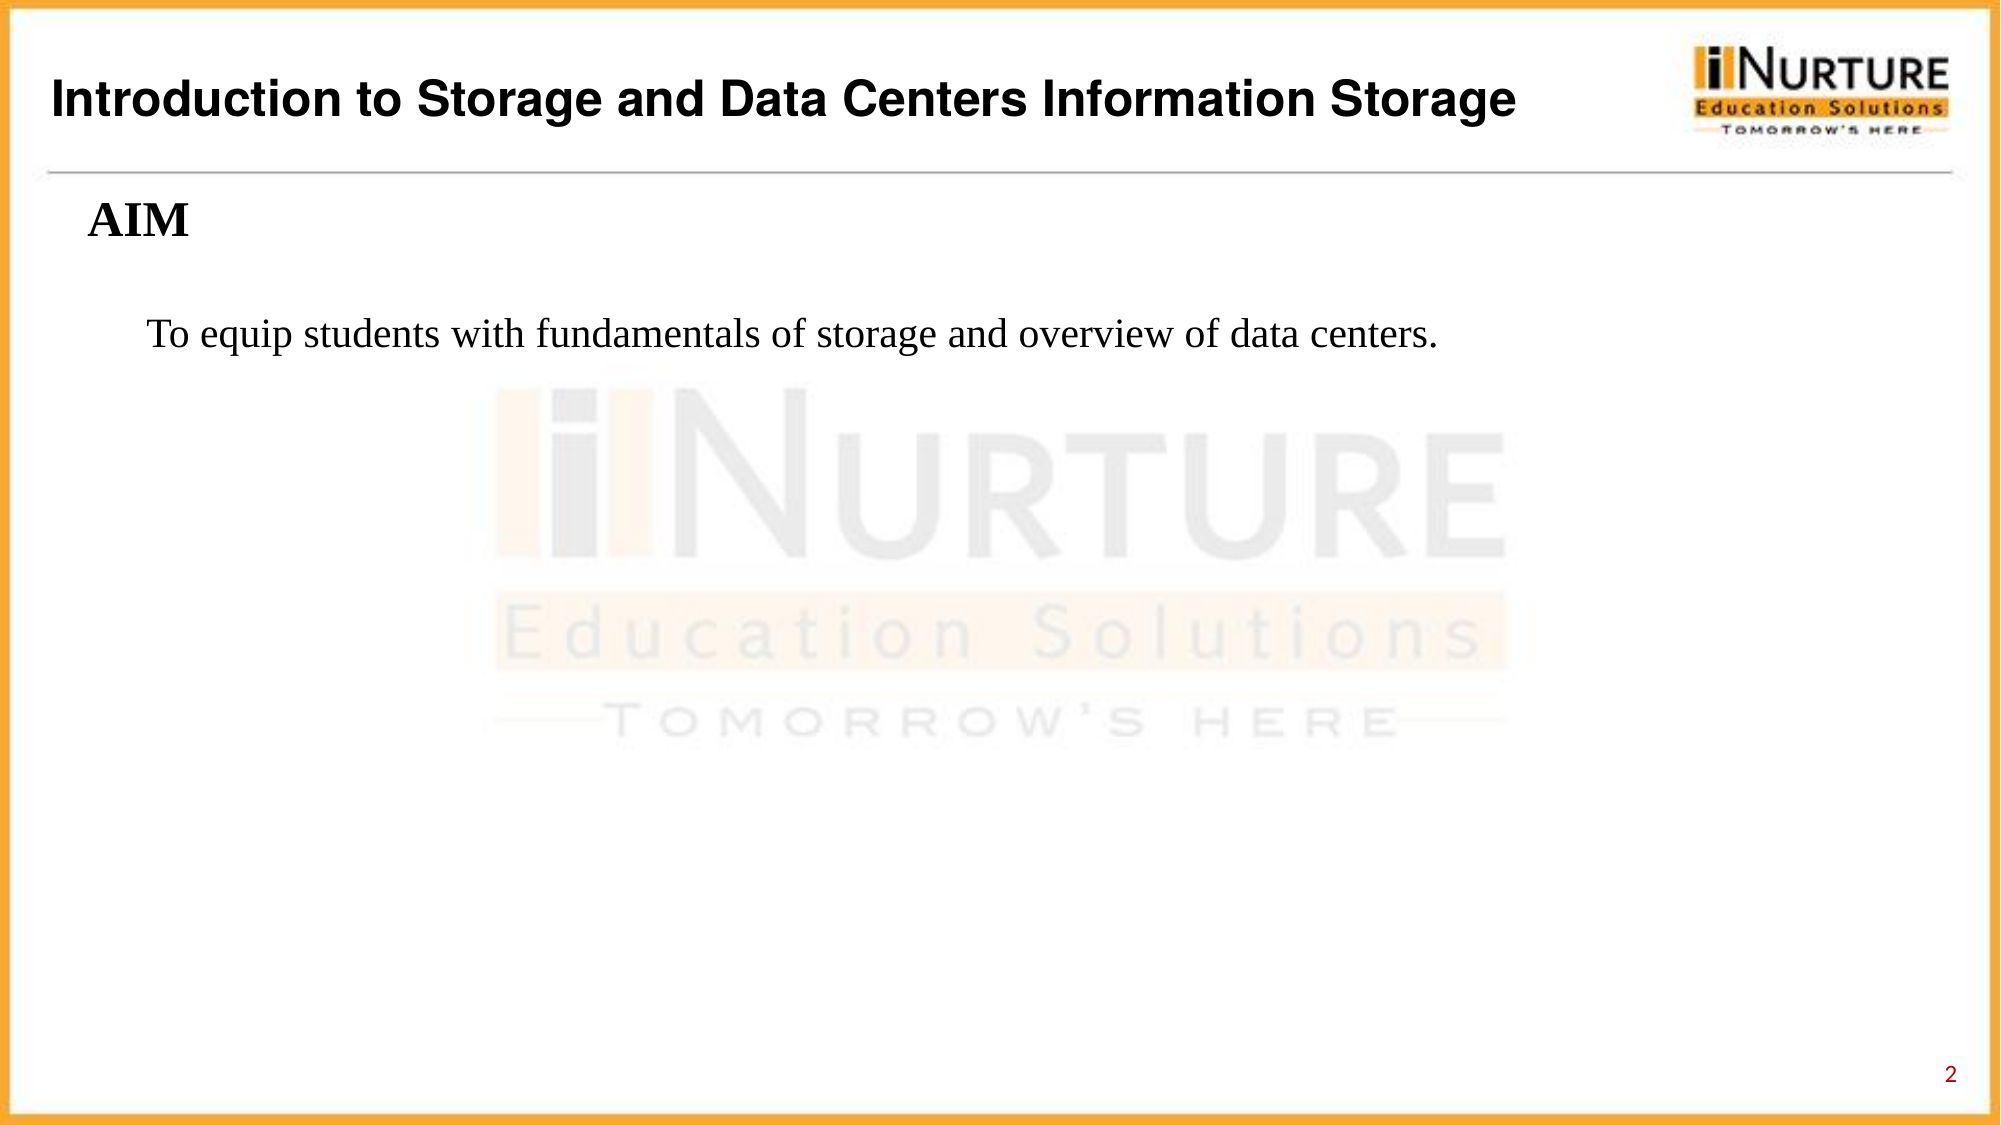

Introduction to Storage and Data Centers Information Storage
AIM

To equip students with fundamentals of storage and overview of data centers.
2